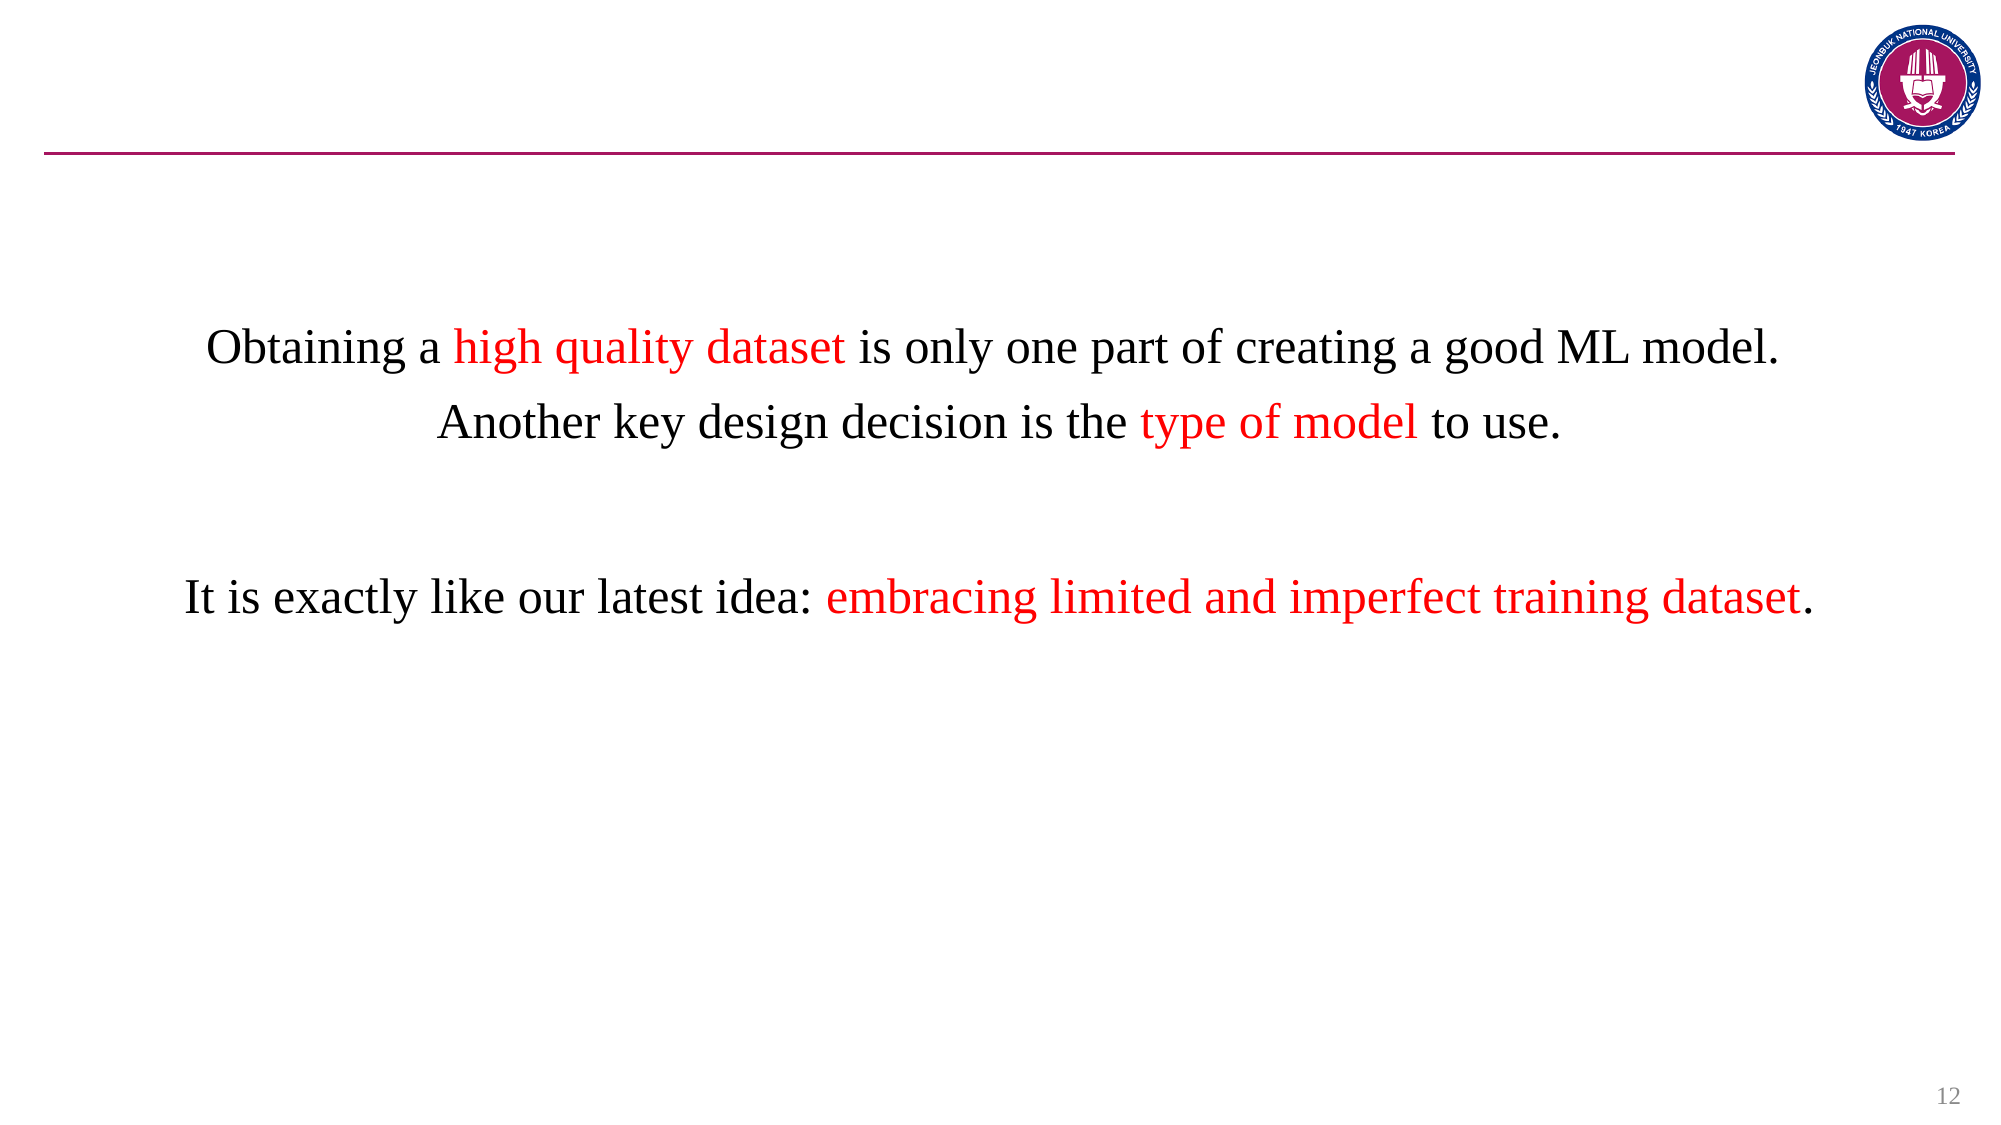

#
Obtaining a high quality dataset is only one part of creating a good ML model.
Another key design decision is the type of model to use.
It is exactly like our latest idea: embracing limited and imperfect training dataset.
12